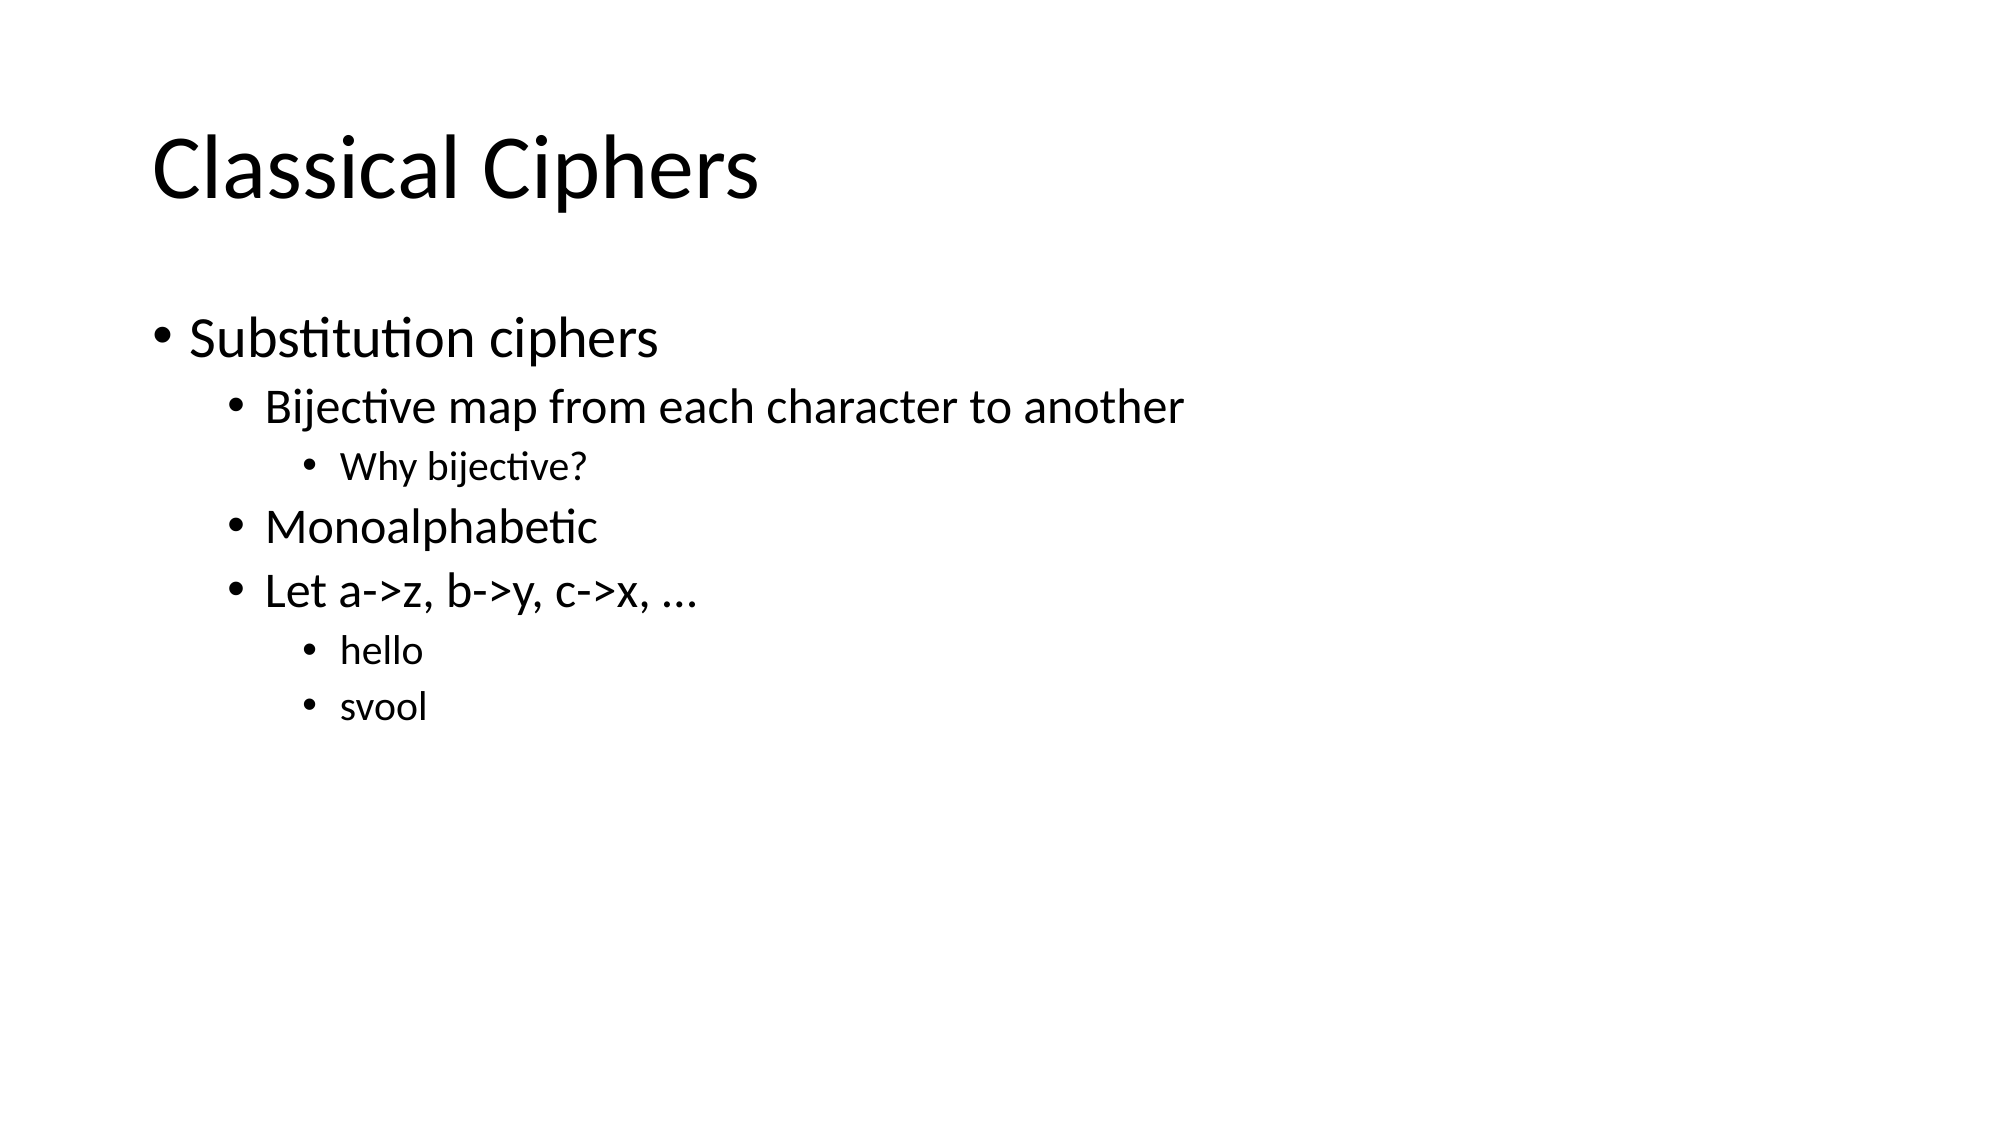

# Classical Ciphers
Substitution ciphers
Bijective map from each character to another
Why bijective?
Monoalphabetic
Let a->z, b->y, c->x, …
hello
svool